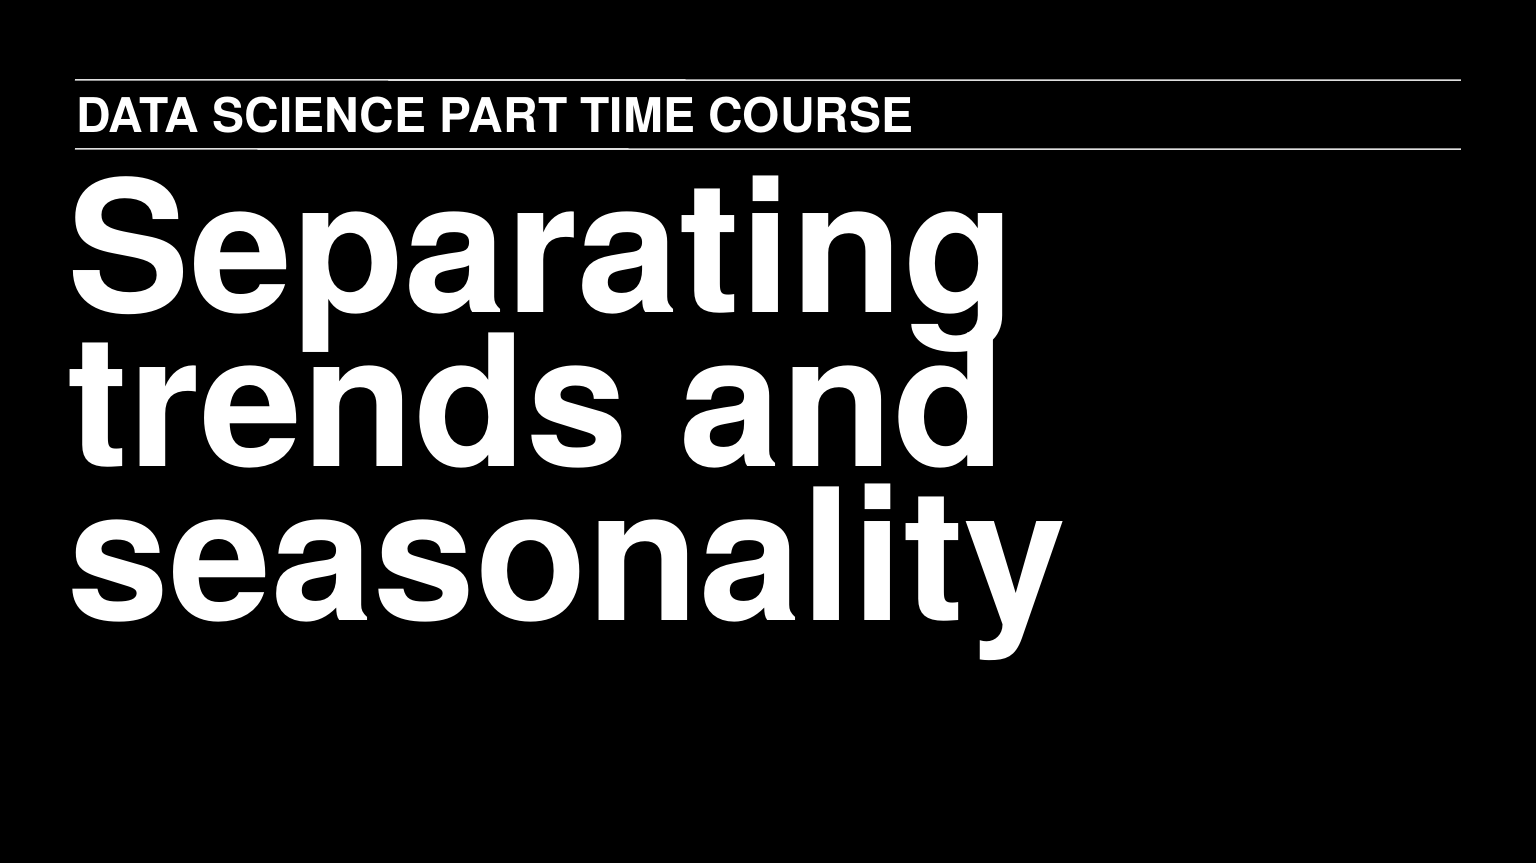

DATA SCIENCE PART TIME COURSE

Separating trends and seasonality